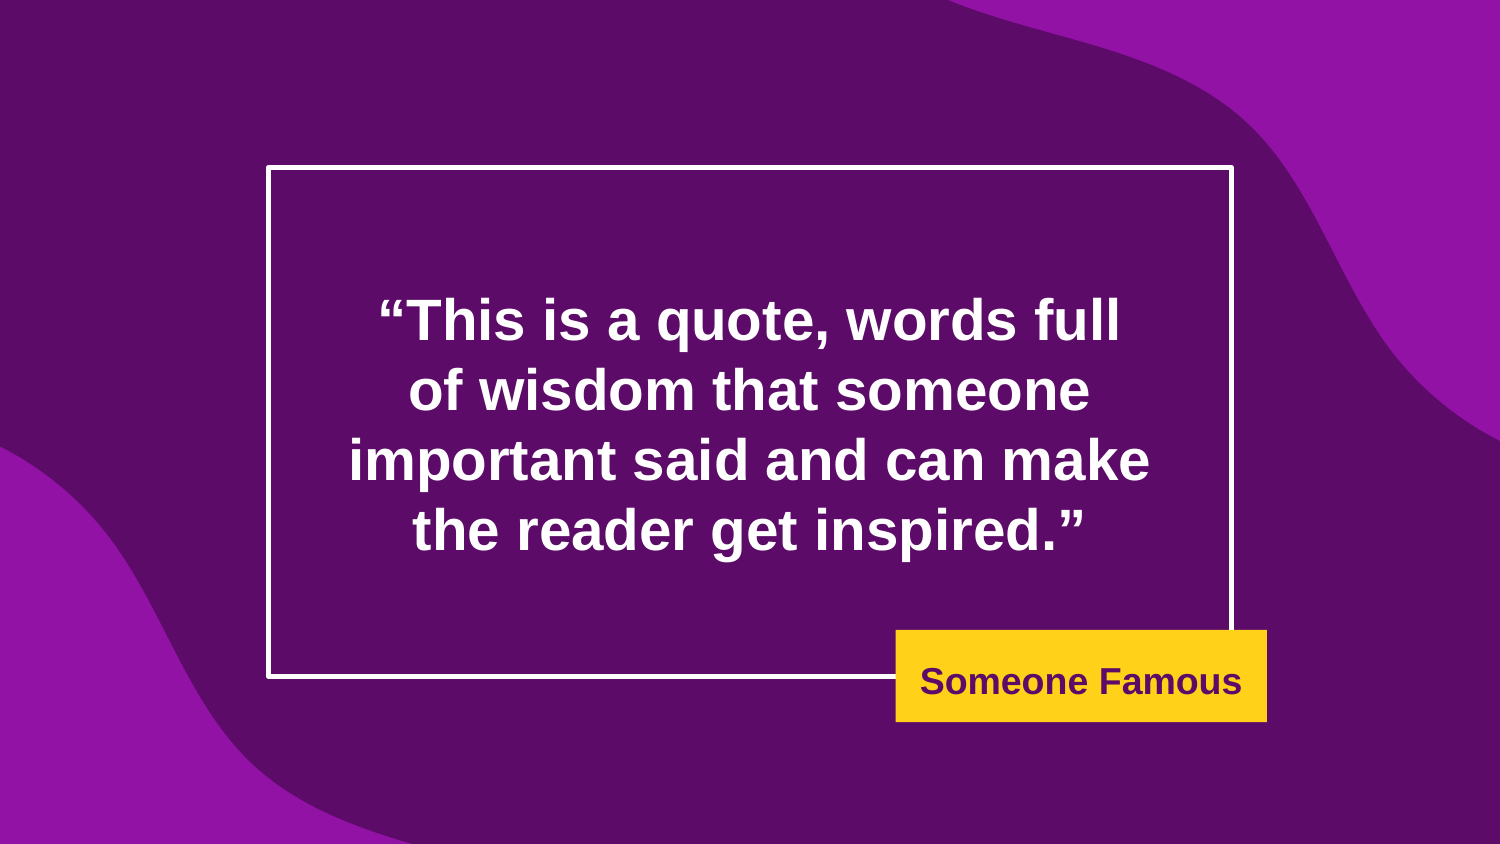

# “This is a quote, words full
of wisdom that someone important said and can make the reader get inspired.”
Someone Famous